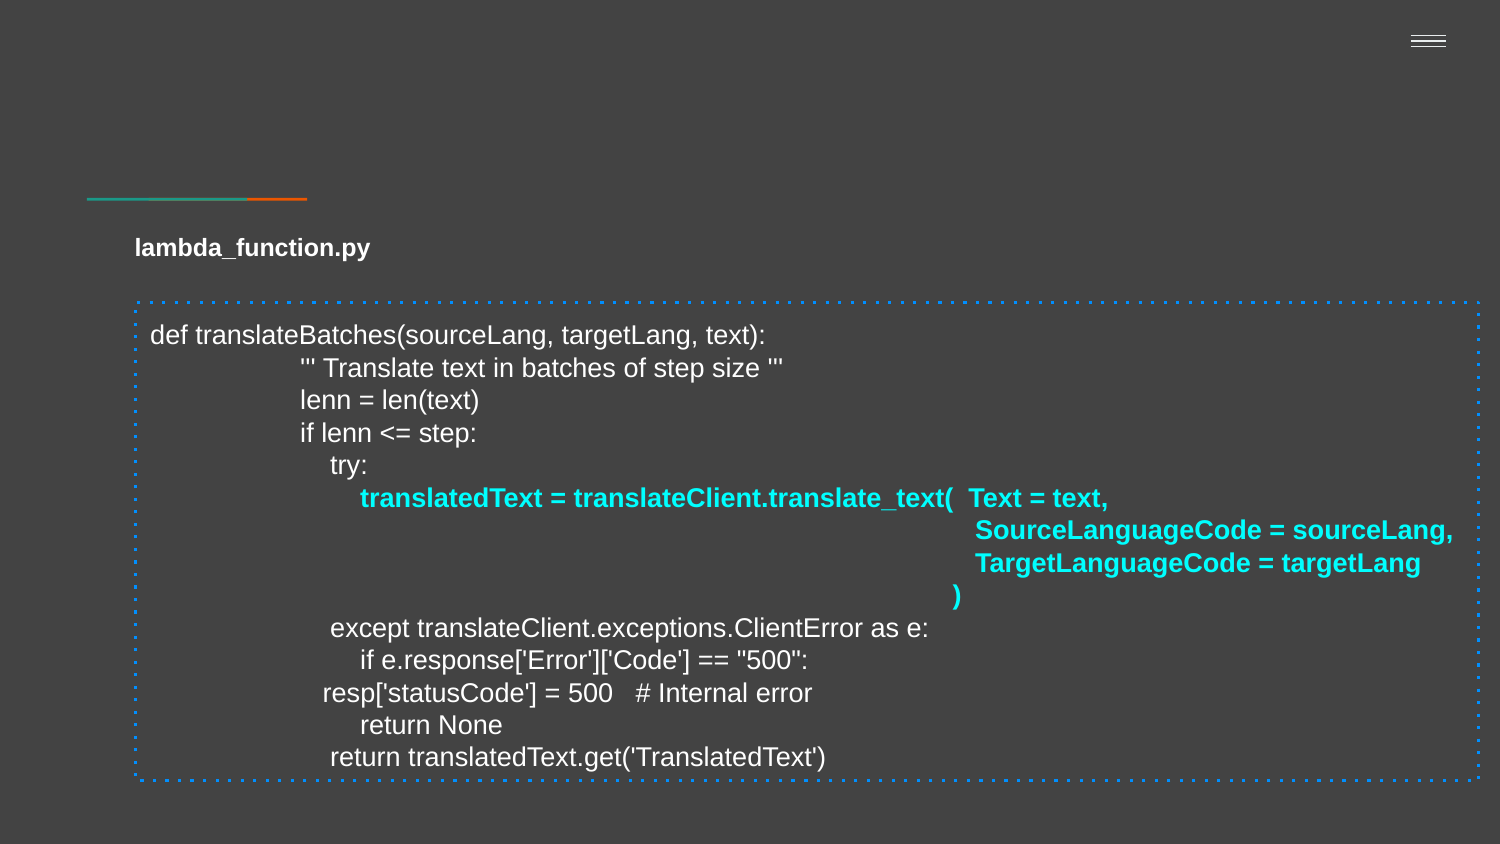

# lambda_function.py
def translateBatches(sourceLang, targetLang, text):
	''' Translate text in batches of step size '''
	lenn = len(text)
	if lenn <= step:
    	    try:
        	        translatedText = translateClient.translate_text(  Text = text,
   	SourceLanguageCode = sourceLang,
   	TargetLanguageCode = targetLang
         	                 )
    	    except translateClient.exceptions.ClientError as e:
        	        if e.response['Error']['Code'] == "500":
                       resp['statusCode'] = 500   # Internal error
        	        return None
    	    return translatedText.get('TranslatedText')